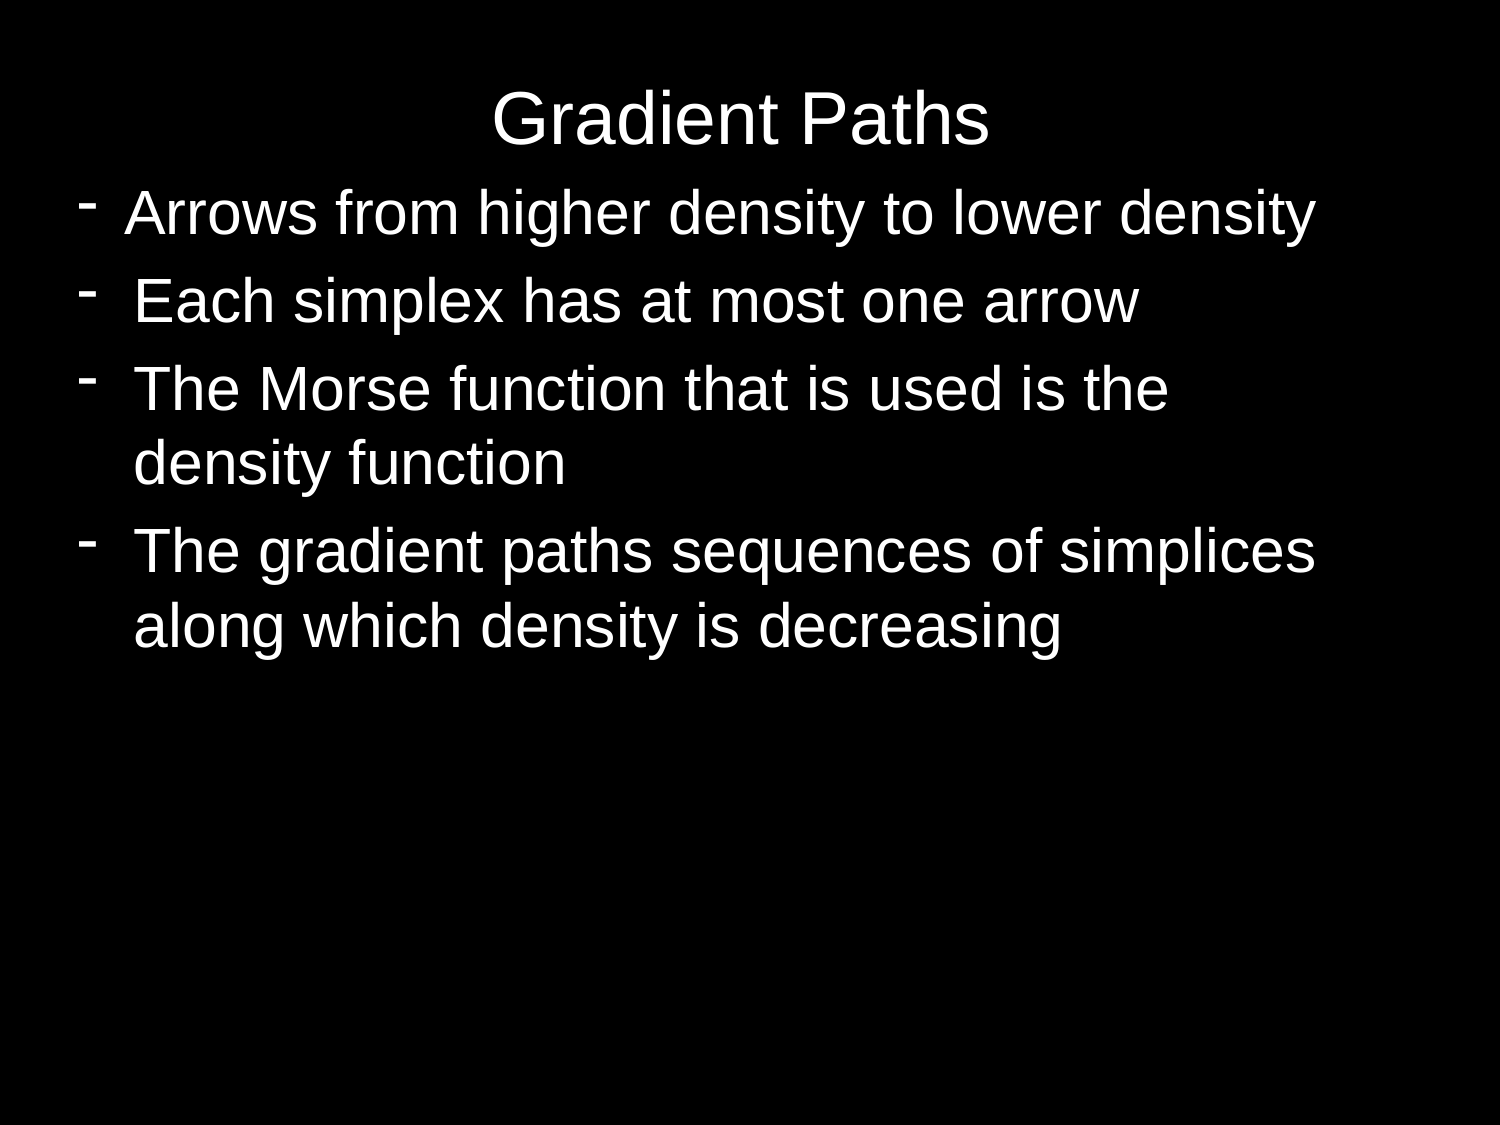

Gradient Paths
Arrows from higher density to lower density
Each simplex has at most one arrow
The Morse function that is used is the density function
The gradient paths sequences of simplices along which density is decreasing